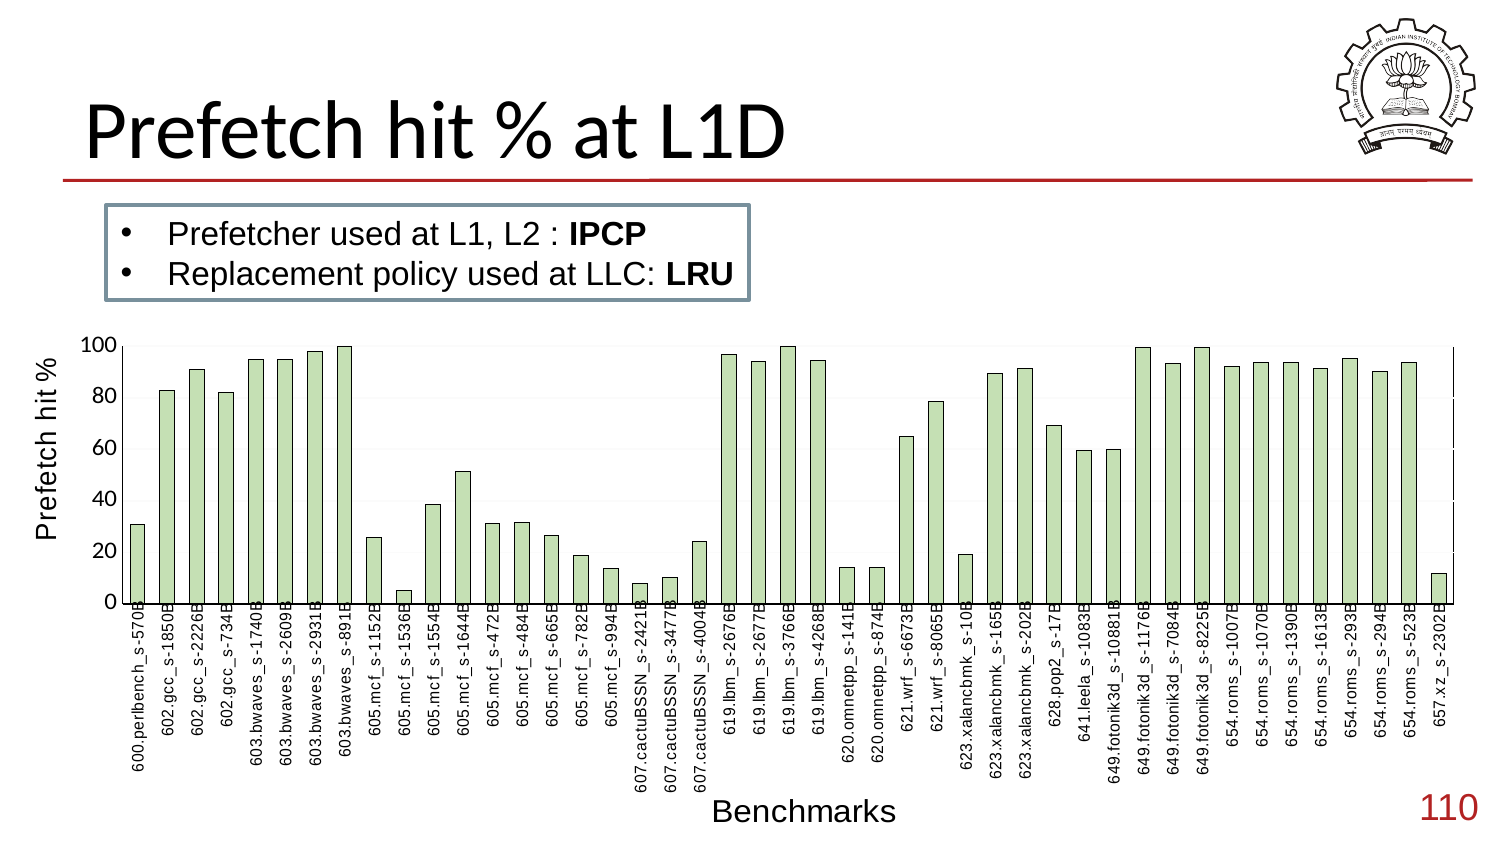

# Prefetch hit % at L1D
Prefetcher used at L1, L2 : IPCP
Replacement policy used at LLC: LRU

### Chart

| Category | Accuracy |
|---|---|
| 600.perlbench_s-570B | 30.6331 |
| 602.gcc_s-1850B | 82.64 |
| 602.gcc_s-2226B | 90.8851 |
| 602.gcc_s-734B | 81.943 |
| 603.bwaves_s-1740B | 94.8166 |
| 603.bwaves_s-2609B | 94.6584 |
| 603.bwaves_s-2931B | 97.9637 |
| 603.bwaves_s-891B | 99.9288 |
| 605.mcf_s-1152B | 25.5972 |
| 605.mcf_s-1536B | 5.06842 |
| 605.mcf_s-1554B | 38.4093 |
| 605.mcf_s-1644B | 51.3529 |
| 605.mcf_s-472B | 31.2623 |
| 605.mcf_s-484B | 31.5607 |
| 605.mcf_s-665B | 26.6382 |
| 605.mcf_s-782B | 18.6275 |
| 605.mcf_s-994B | 13.8844 |
| 607.cactuBSSN_s-2421B | 7.99518 |
| 607.cactuBSSN_s-3477B | 10.3182 |
| 607.cactuBSSN_s-4004B | 24.1057 |
| 619.lbm_s-2676B | 96.9728 |
| 619.lbm_s-2677B | 94.2326 |
| 619.lbm_s-3766B | 99.8544 |
| 619.lbm_s-4268B | 94.3909 |
| 620.omnetpp_s-141B | 14.0114 |
| 620.omnetpp_s-874B | 14.0529 |
| 621.wrf_s-6673B | 64.9146 |
| 621.wrf_s-8065B | 78.6439 |
| 623.xalancbmk_s-10B | 18.9764 |
| 623.xalancbmk_s-165B | 89.5699 |
| 623.xalancbmk_s-202B | 91.2984 |
| 628.pop2_s-17B | 69.1329 |
| 641.leela_s-1083B | 59.4189 |
| 649.fotonik3d_s-10881B | 59.8657 |
| 649.fotonik3d_s-1176B | 99.4521 |
| 649.fotonik3d_s-7084B | 93.1052 |
| 649.fotonik3d_s-8225B | 99.4744 |
| 654.roms_s-1007B | 92.027 |
| 654.roms_s-1070B | 93.6383 |
| 654.roms_s-1390B | 93.7932 |
| 654.roms_s-1613B | 91.5357 |
| 654.roms_s-293B | 95.2384 |
| 654.roms_s-294B | 90.039 |
| 654.roms_s-523B | 93.7646 |
| 657.xz_s-2302B | 11.8789 |
110